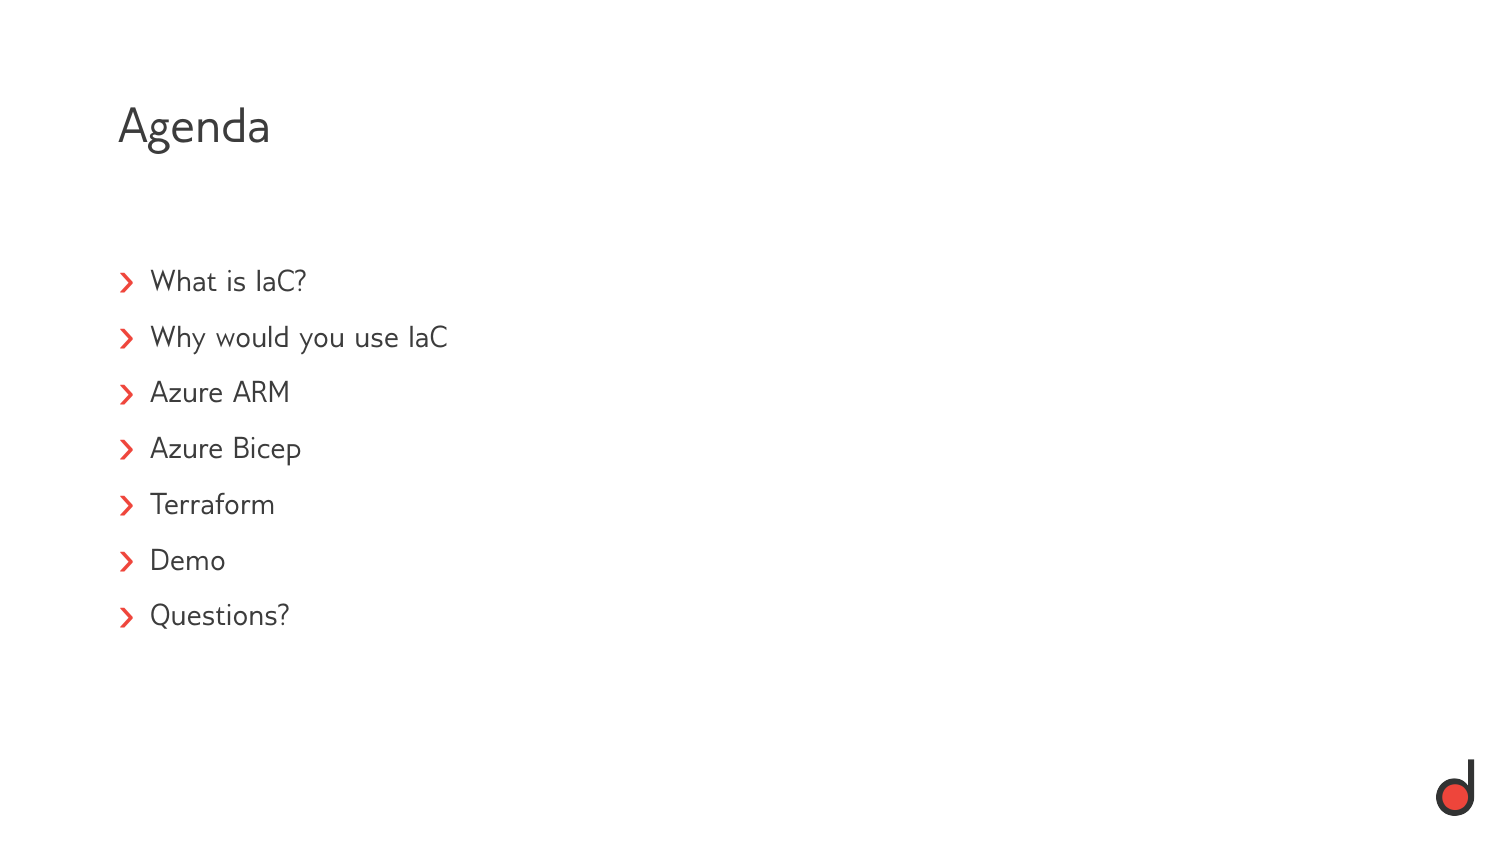

# Agenda
What is IaC?
Why would you use IaC
Azure ARM
Azure Bicep
Terraform
Demo
Questions?